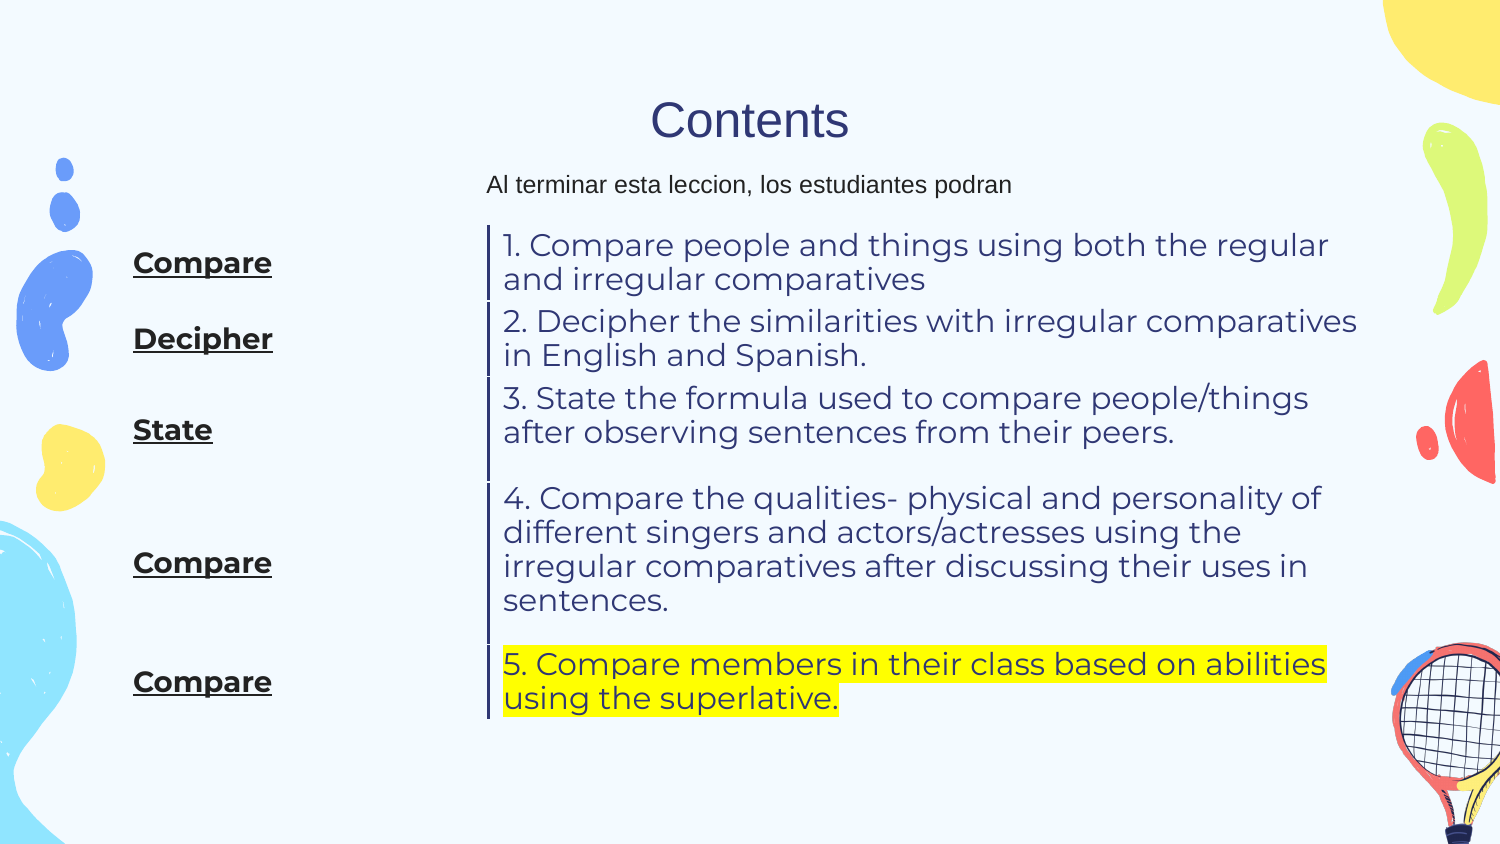

# Contents
Al terminar esta leccion, los estudiantes podran
| Compare | 1. Compare people and things using both the regular and irregular comparatives |
| --- | --- |
| Decipher | 2. Decipher the similarities with irregular comparatives in English and Spanish. |
| State | 3. State the formula used to compare people/things after observing sentences from their peers. |
| Compare | 4. Compare the qualities- physical and personality of different singers and actors/actresses using the irregular comparatives after discussing their uses in sentences. |
| Compare | 5. Compare members in their class based on abilities using the superlative. |